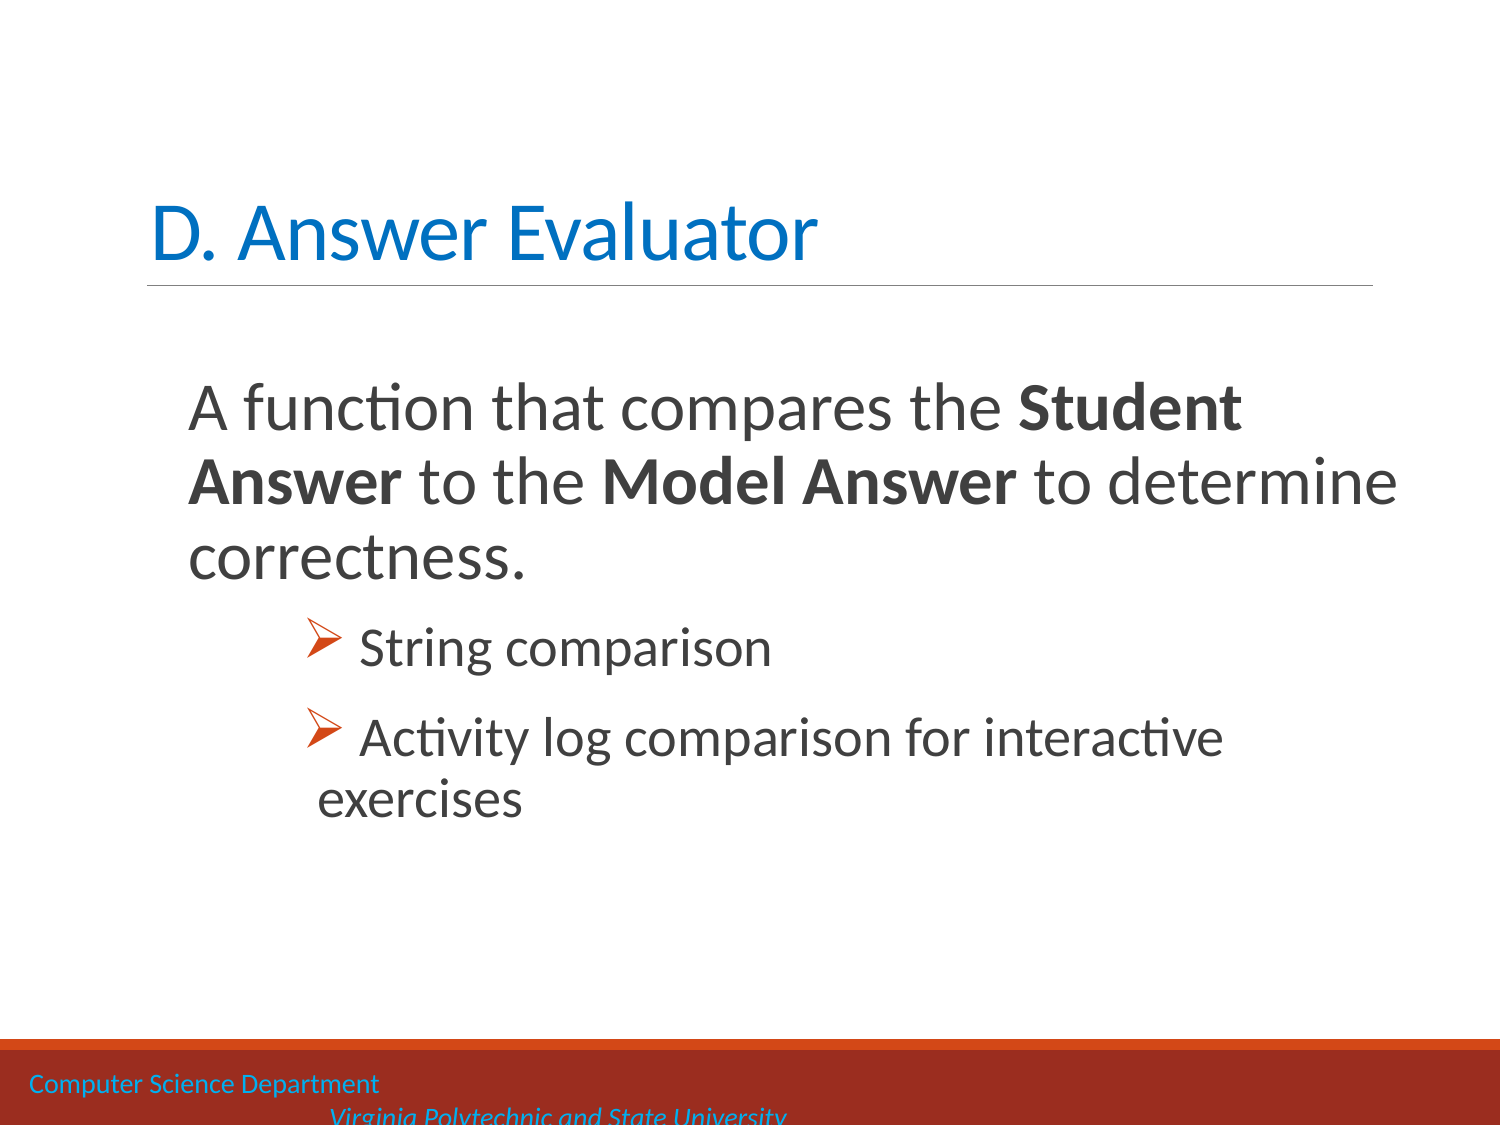

# D. Answer Evaluator
A function that compares the Student Answer to the Model Answer to determine correctness.
 String comparison
 Activity log comparison for interactive exercises
Computer Science Department 		   			    				Virginia Polytechnic and State University